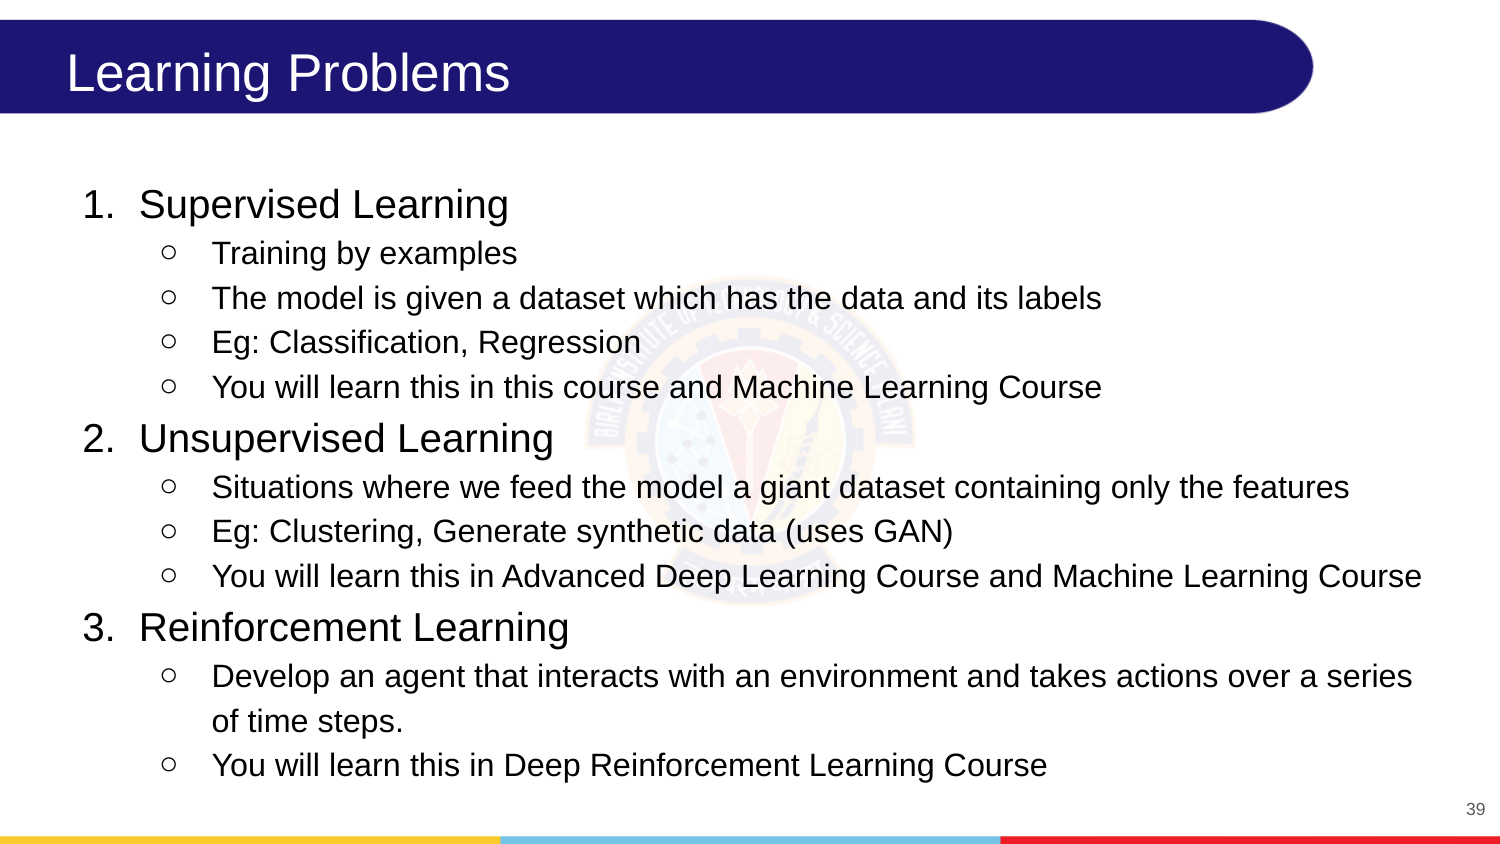

# Learning Problems
Supervised Learning
Training by examples
The model is given a dataset which has the data and its labels
Eg: Classification, Regression
You will learn this in this course and Machine Learning Course
Unsupervised Learning
Situations where we feed the model a giant dataset containing only the features
Eg: Clustering, Generate synthetic data (uses GAN)
You will learn this in Advanced Deep Learning Course and Machine Learning Course
Reinforcement Learning
Develop an agent that interacts with an environment and takes actions over a series of time steps.
You will learn this in Deep Reinforcement Learning Course
39